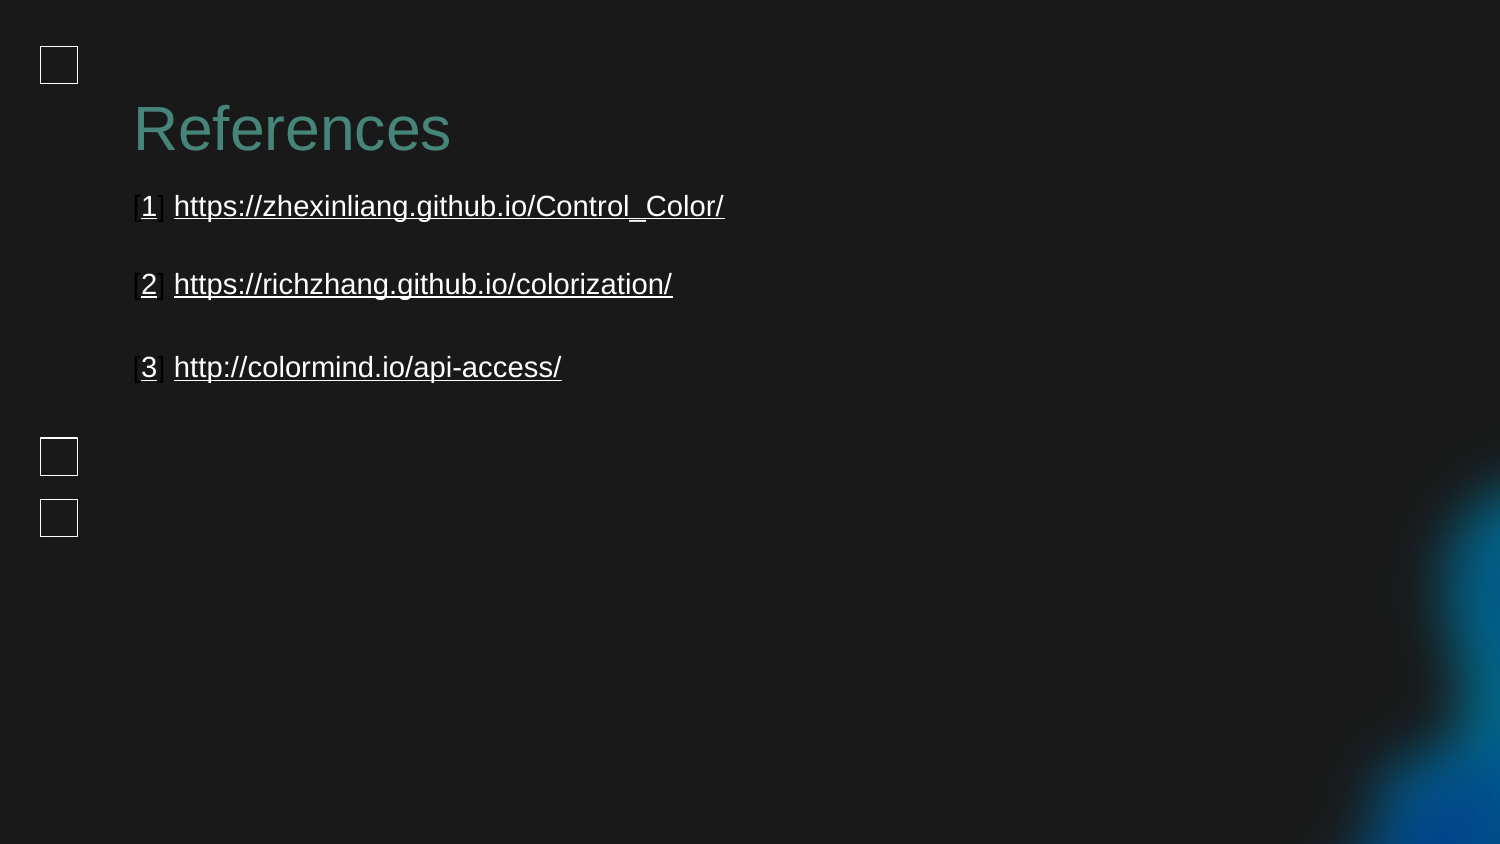

# References
[1] https://zhexinliang.github.io/Control_Color/
[2] https://richzhang.github.io/colorization/
[3] http://colormind.io/api-access/